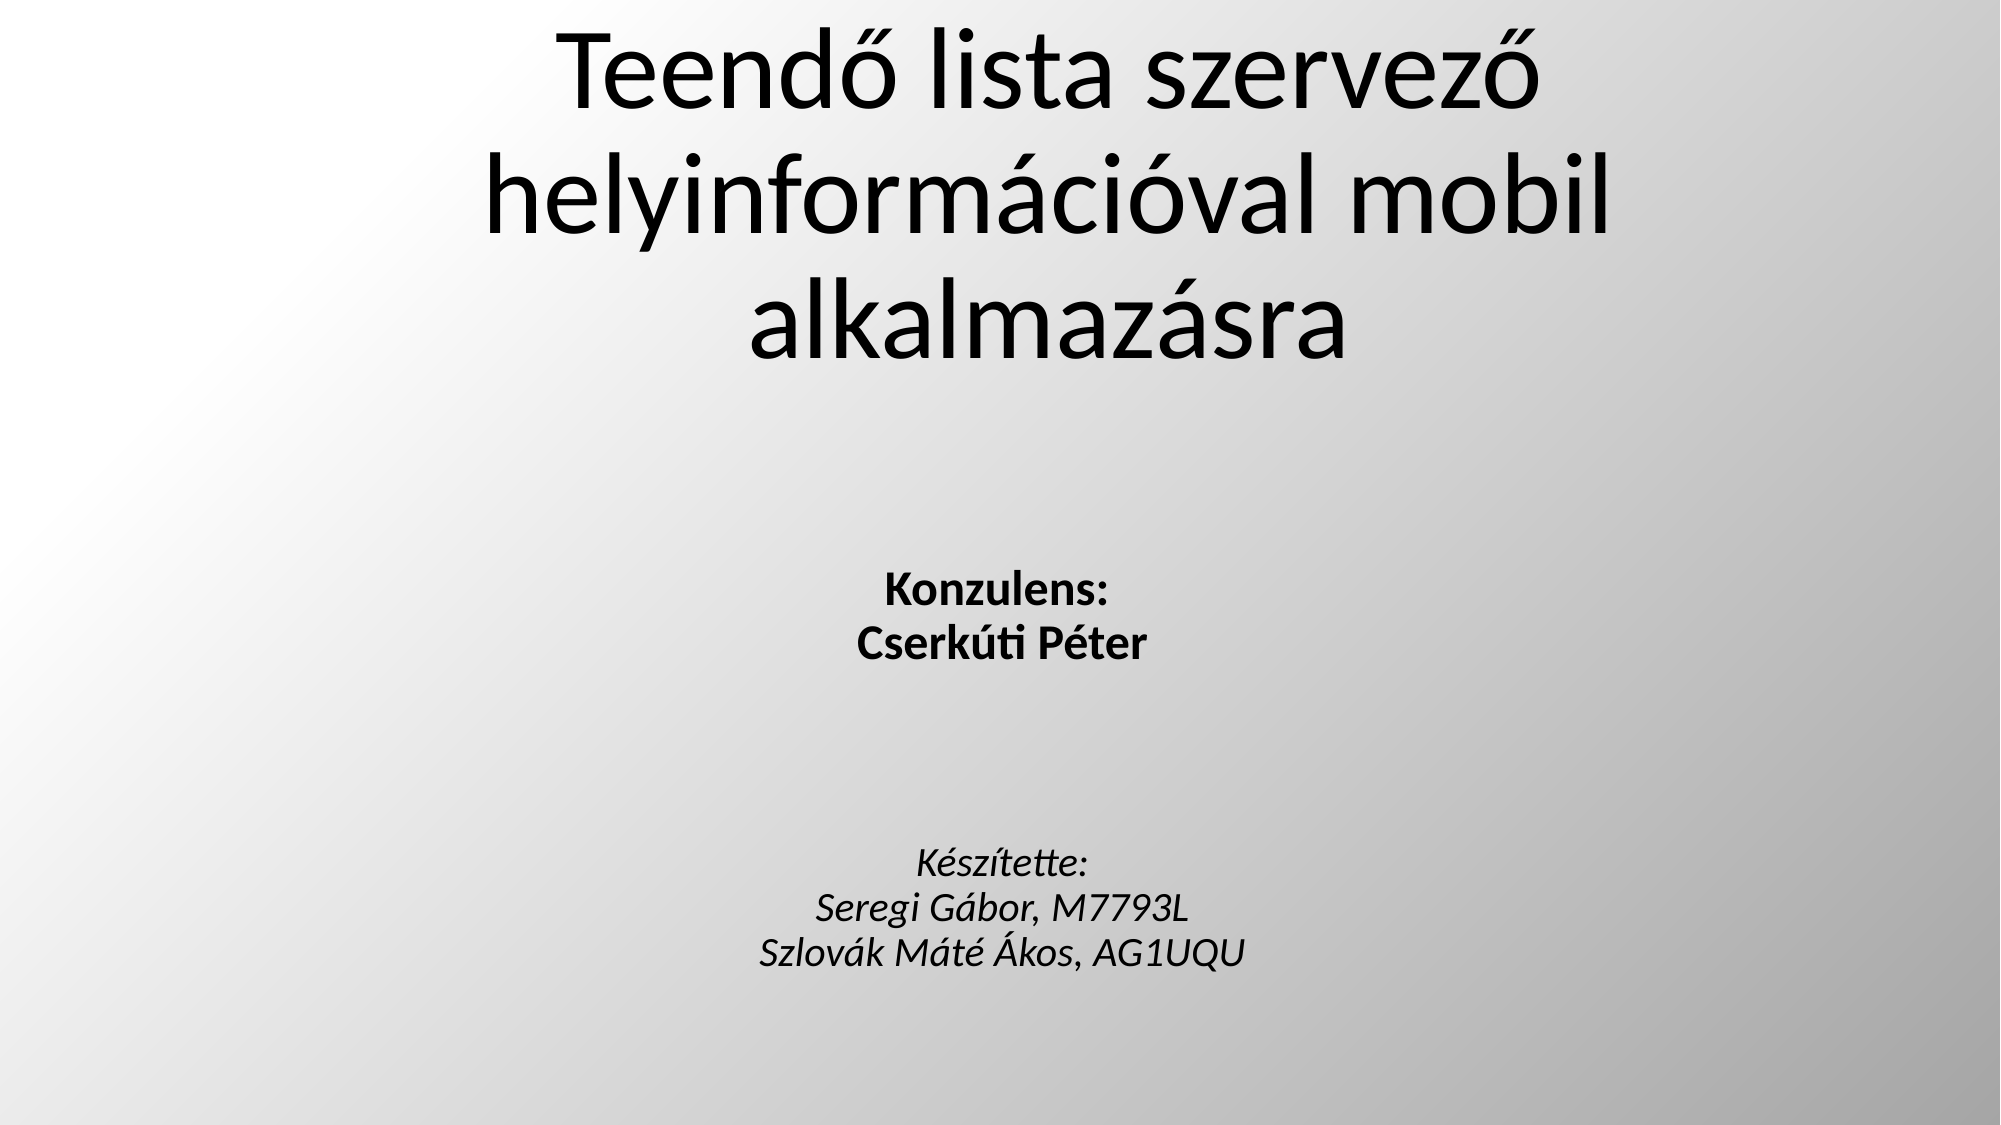

# Teendő lista szervező helyinformációval mobil alkalmazásra
Konzulens:
Cserkúti Péter

Készítette:
Seregi Gábor, M7793L
Szlovák Máté Ákos, AG1UQU